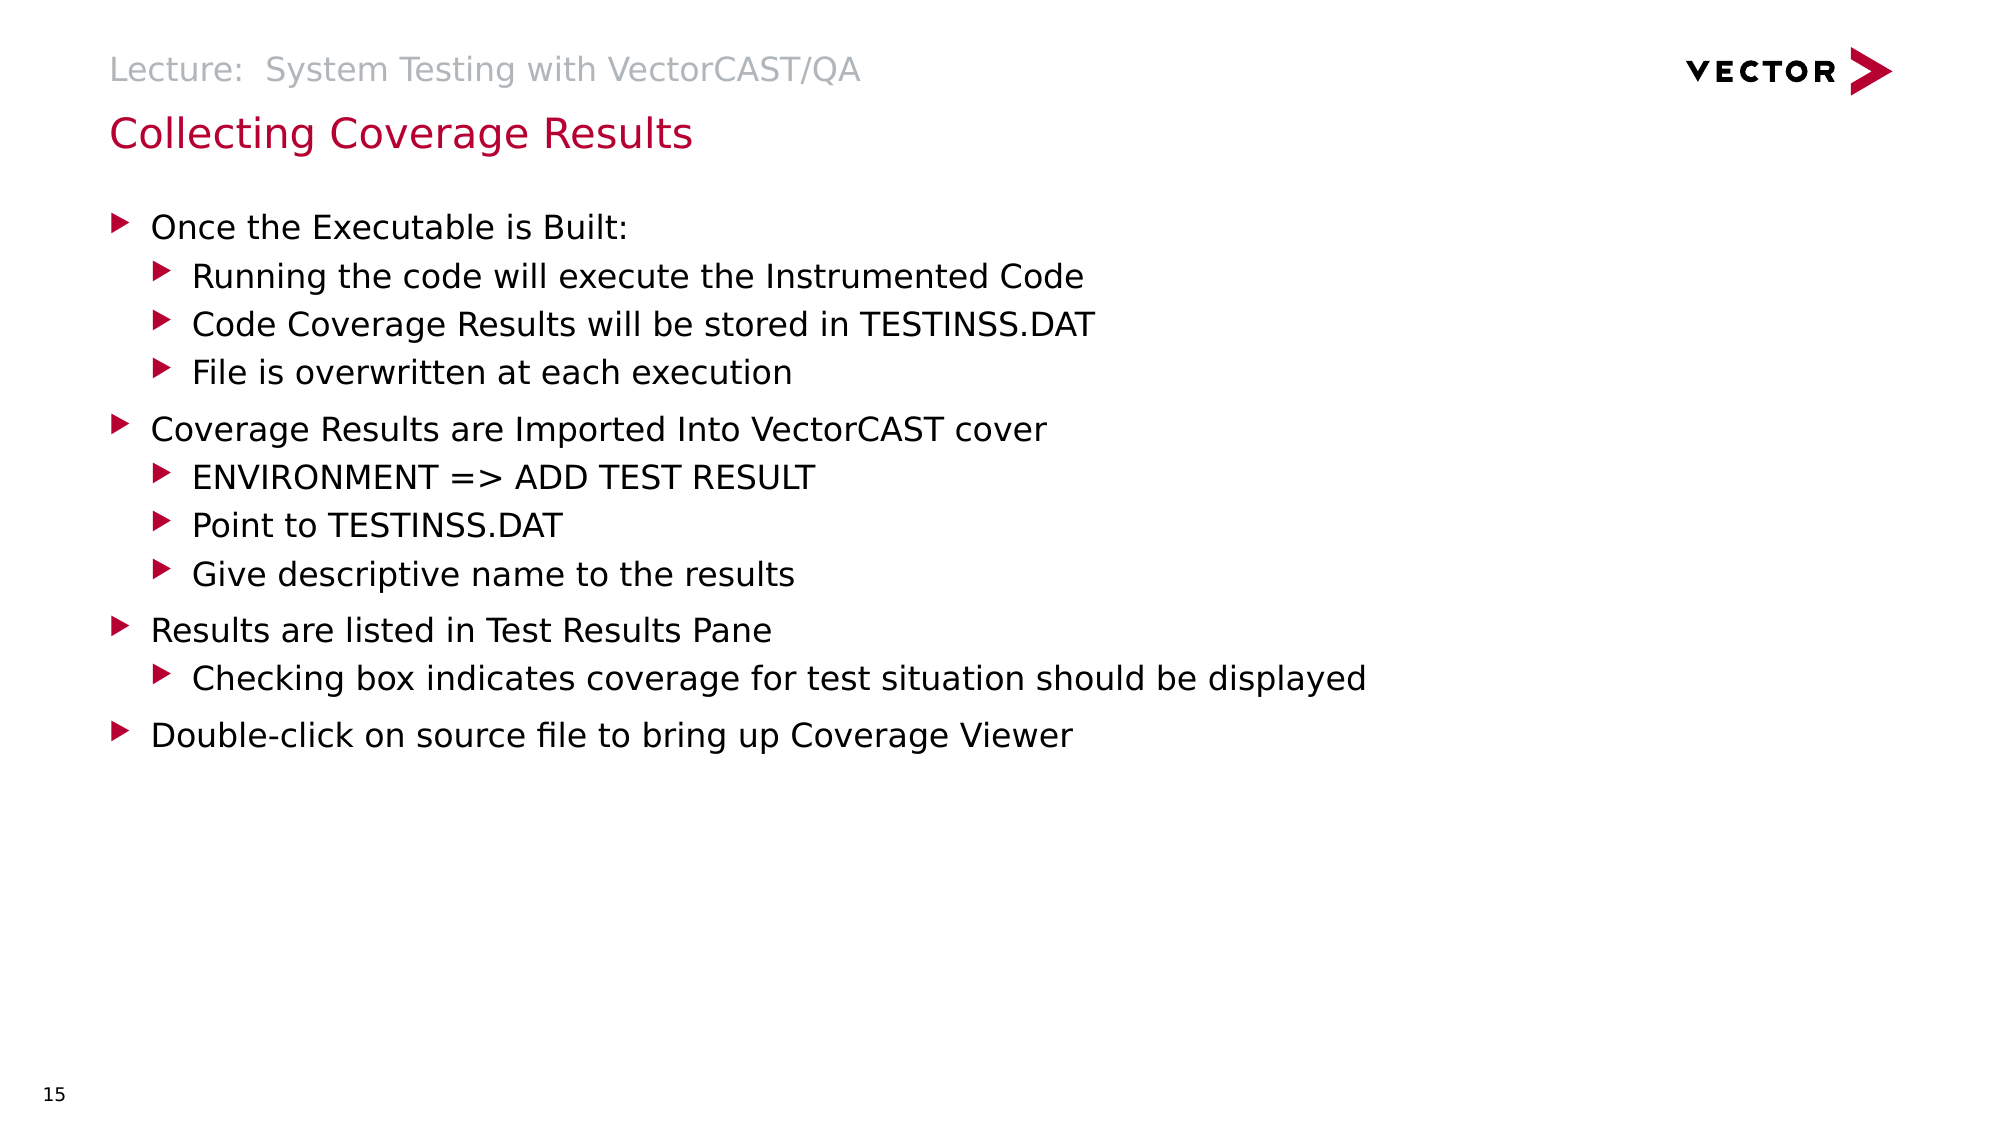

# Lecture:  System Testing with VectorCAST/QA
Collecting Coverage Results
Once the Executable is Built:
Running the code will execute the Instrumented Code
Code Coverage Results will be stored in TESTINSS.DAT
File is overwritten at each execution
Coverage Results are Imported Into VectorCAST cover
ENVIRONMENT => ADD TEST RESULT
Point to TESTINSS.DAT
Give descriptive name to the results
Results are listed in Test Results Pane
Checking box indicates coverage for test situation should be displayed
Double-click on source file to bring up Coverage Viewer